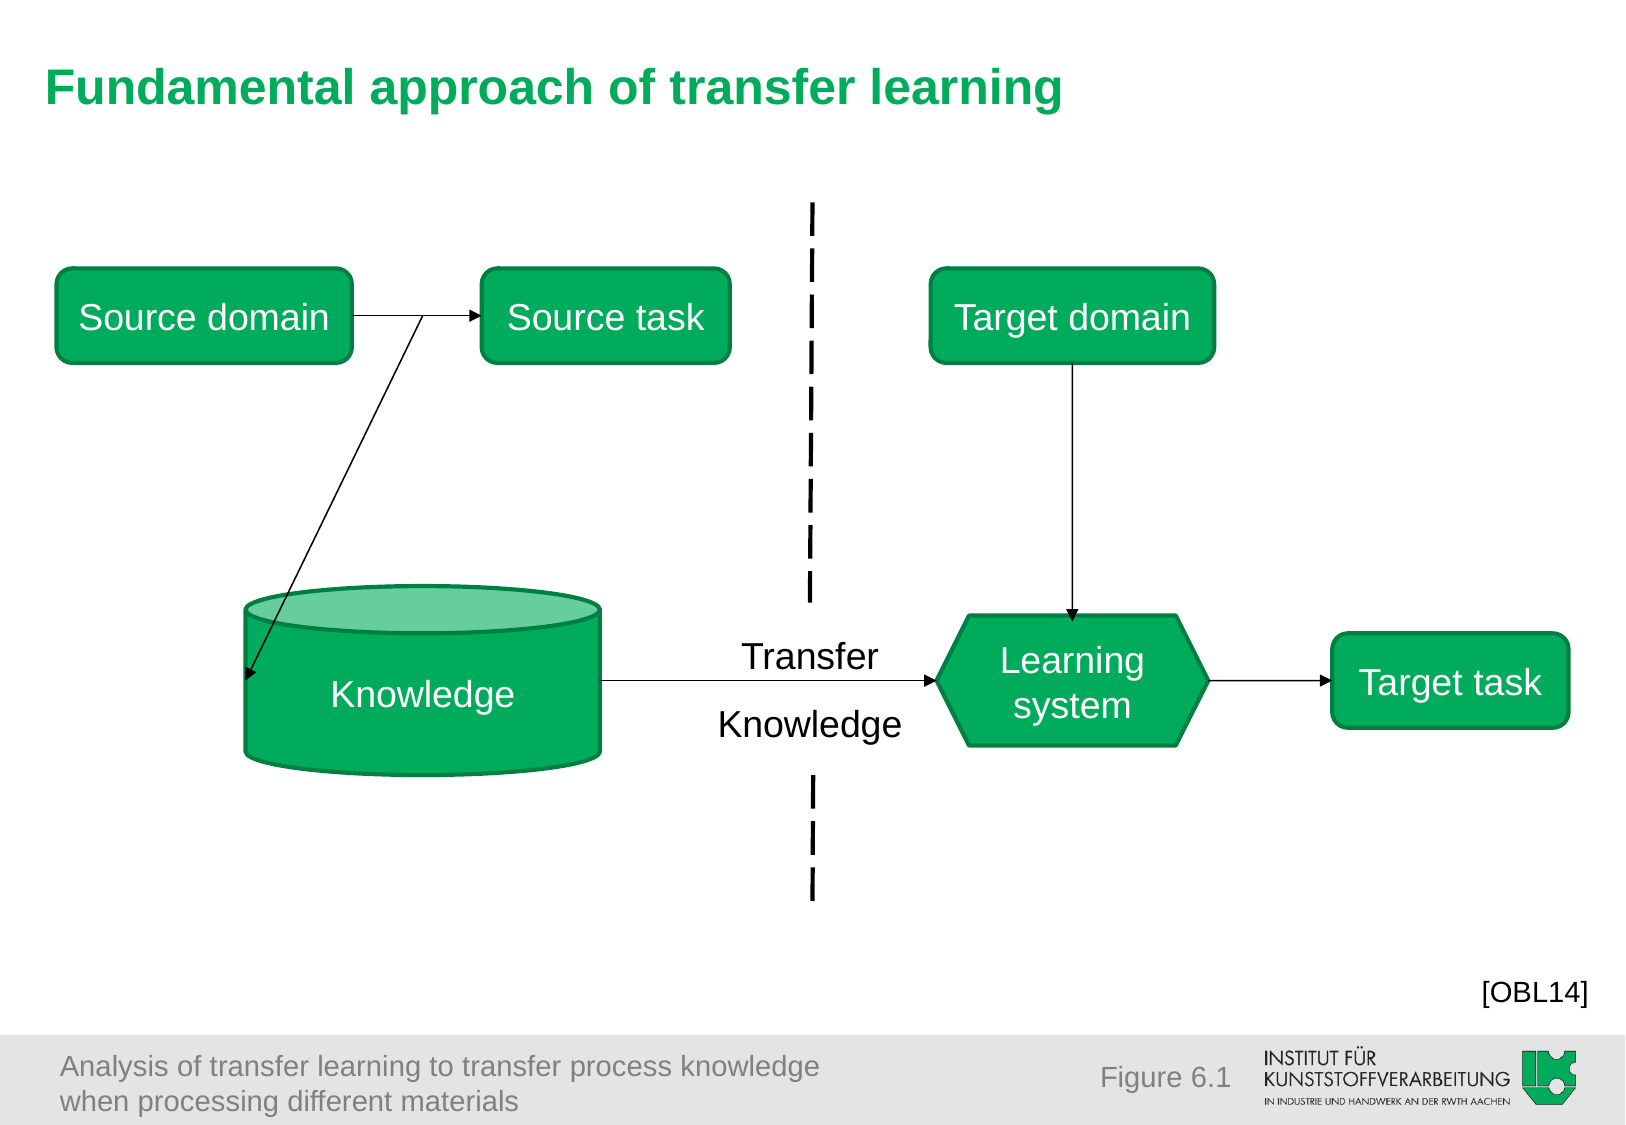

# Fundamental approach of transfer learning
Source domain
Source task
Target domain
Knowledge
Transfer
Knowledge
Learning system
Target task
[OBL14]
Figure 6.1